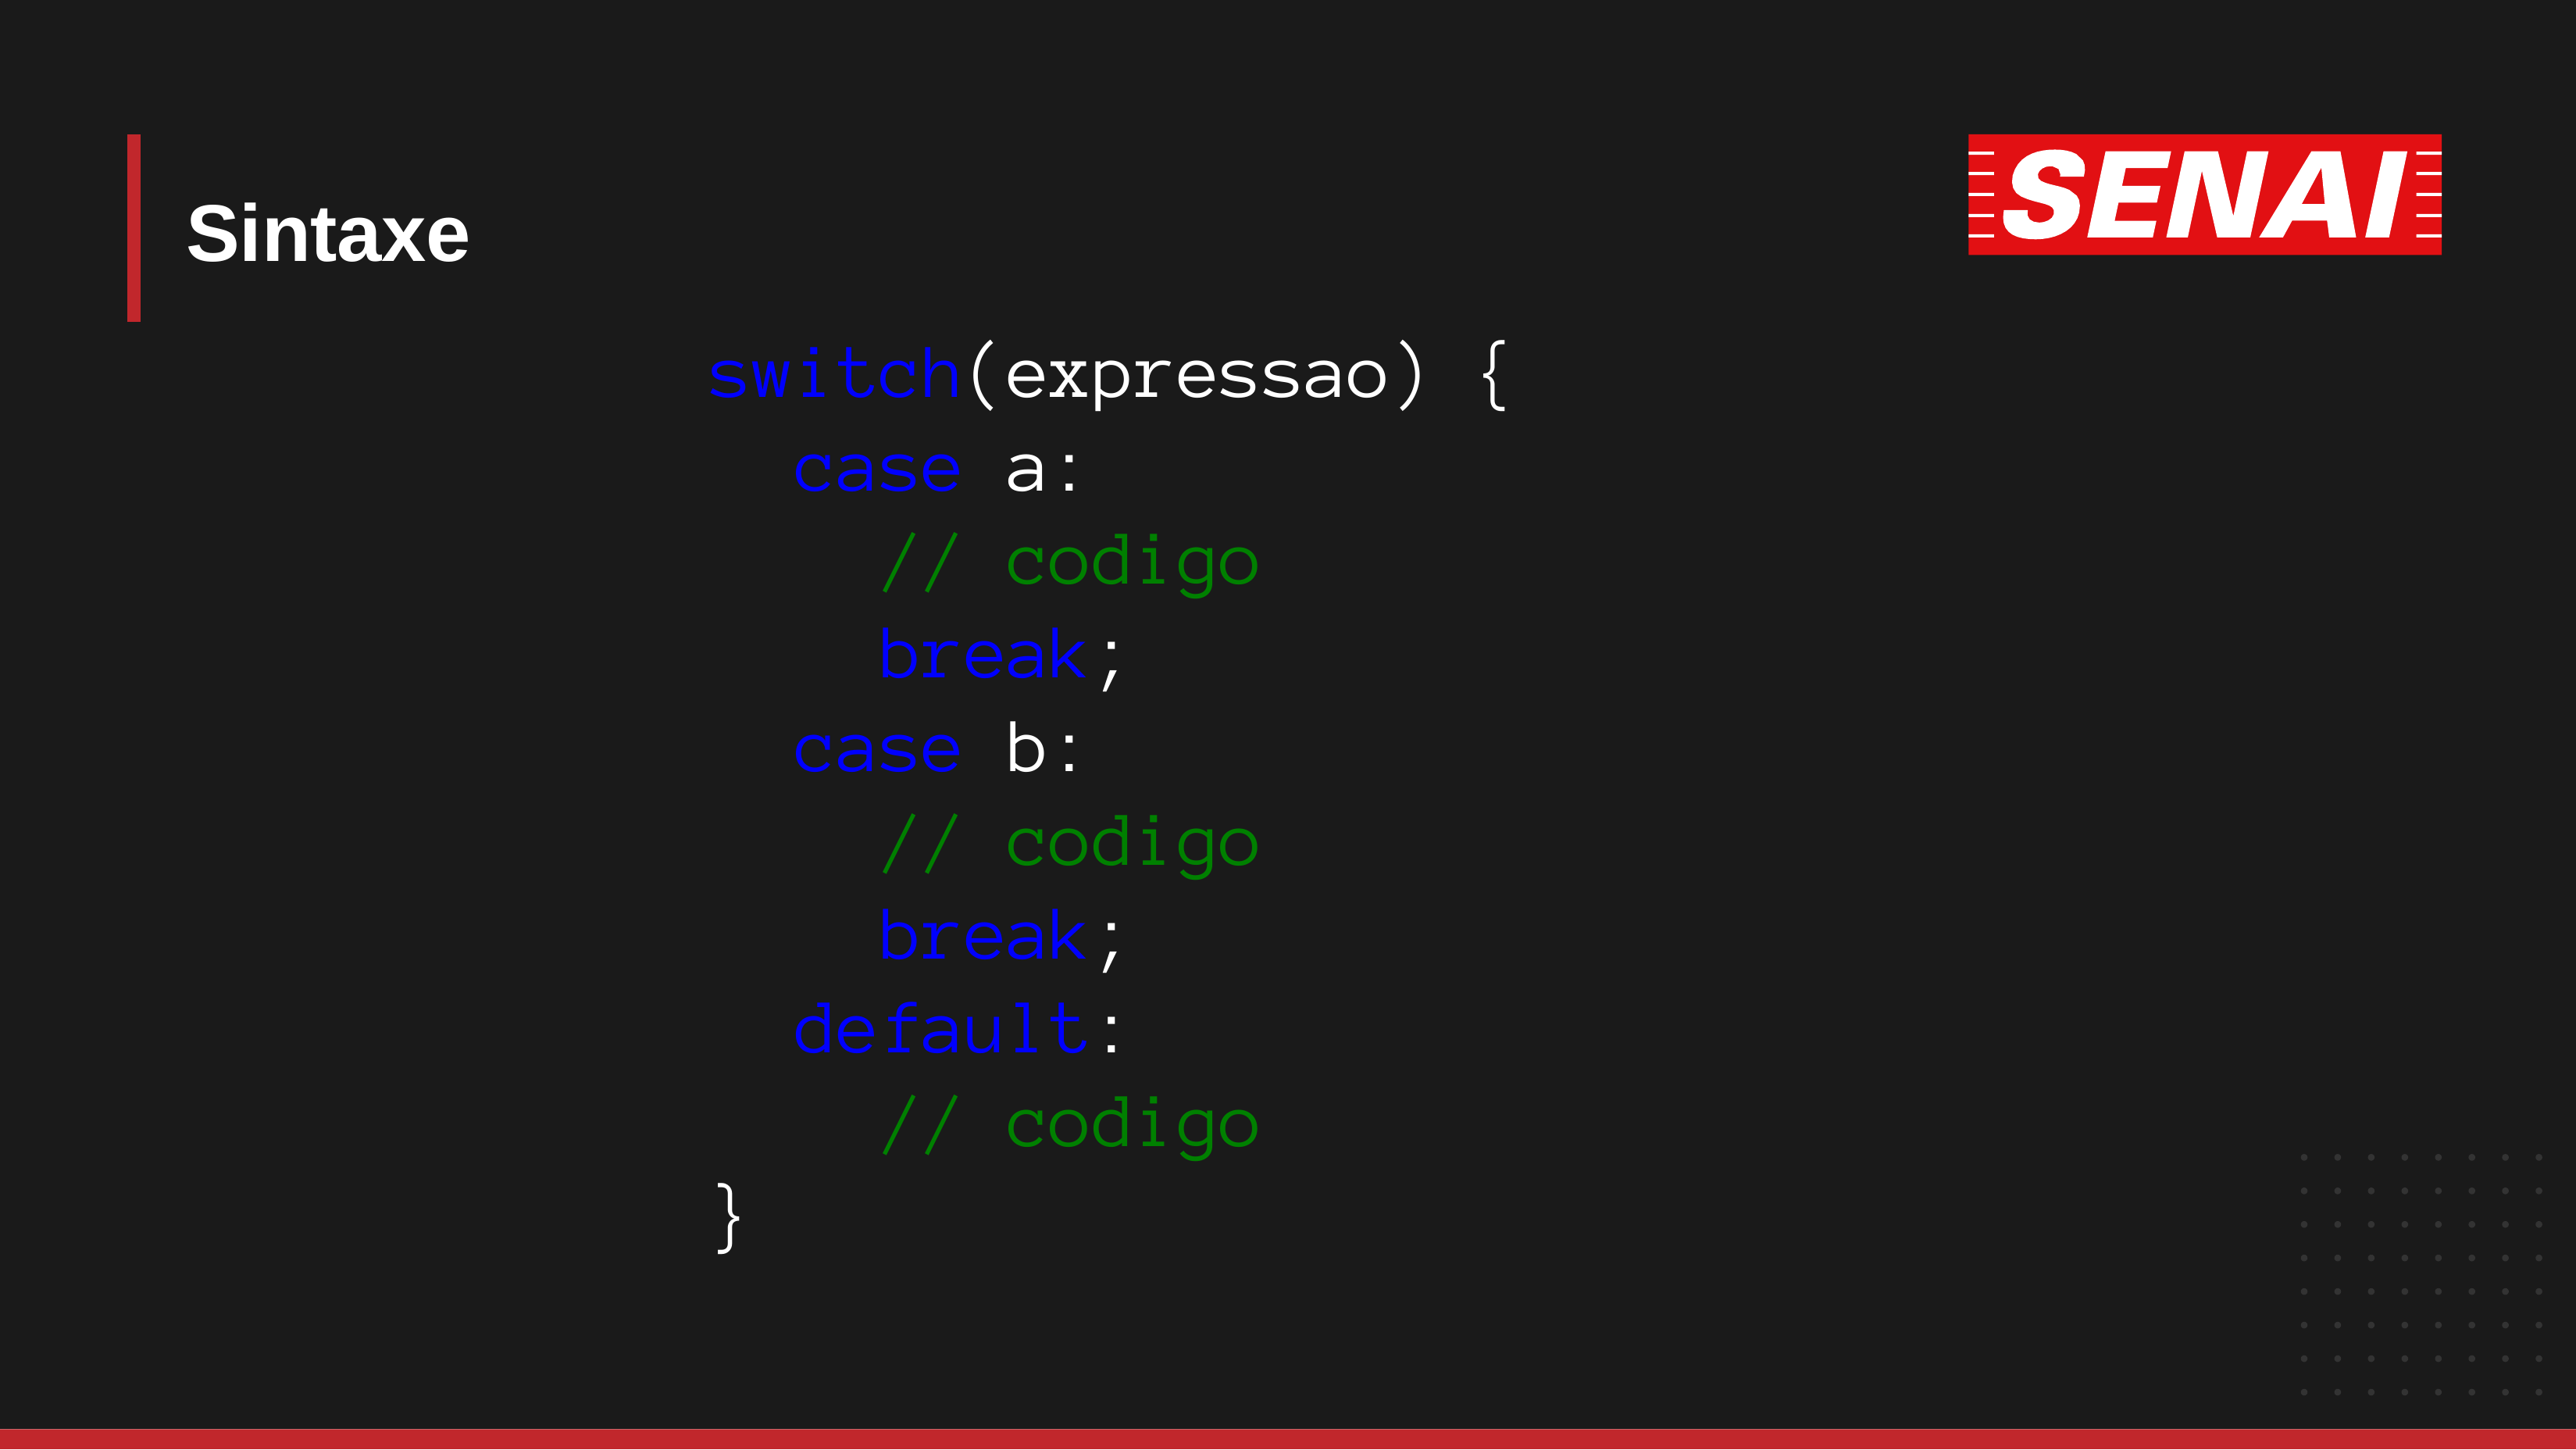

# Sintaxe
switch(expressao) {
  case a:
    // codigo
    break;
  case b:
    // codigo
    break;
  default:
    // codigo
}